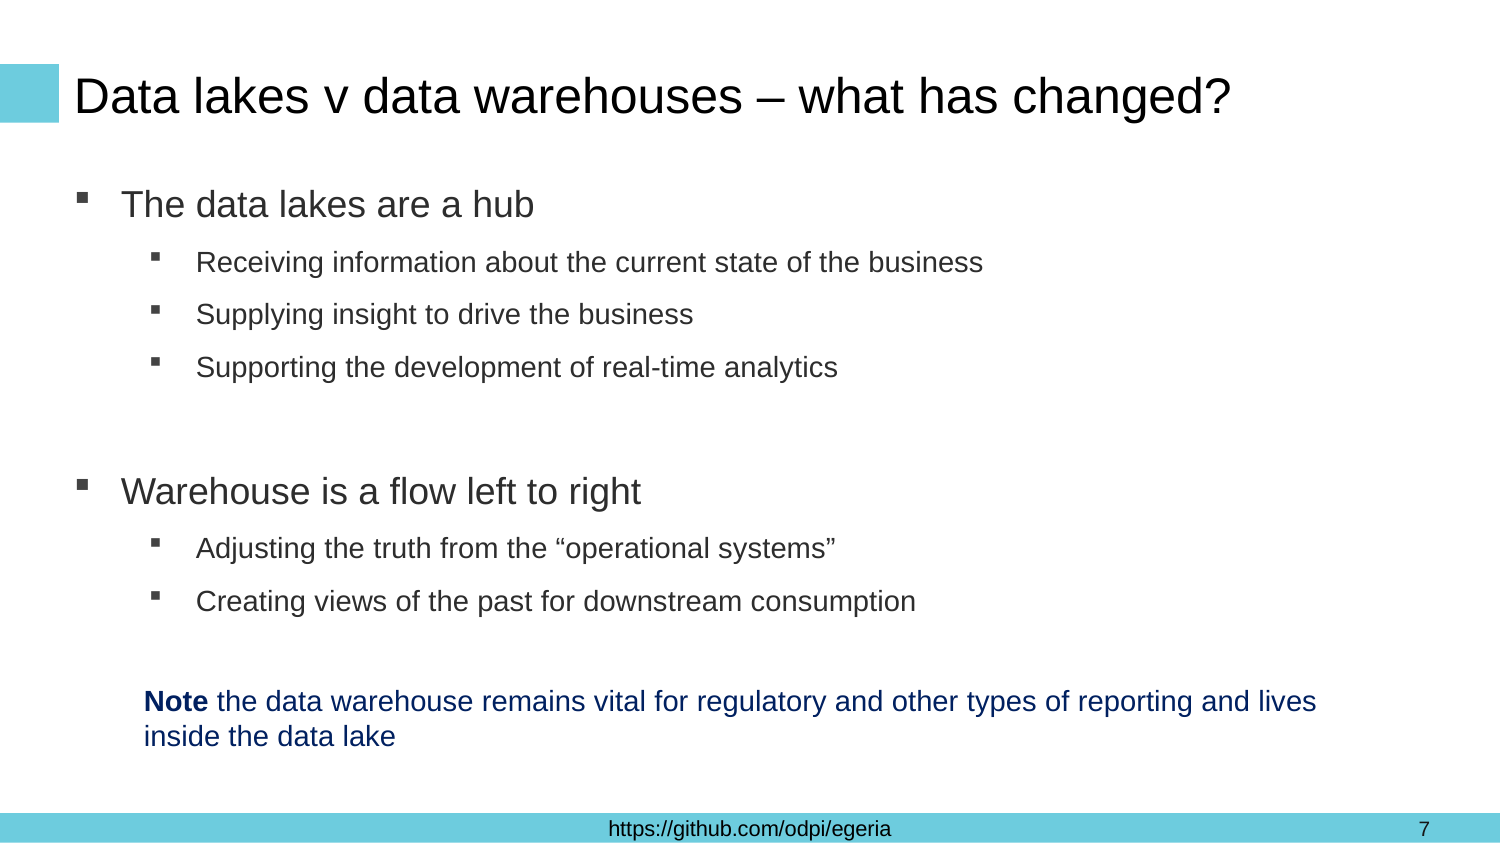

# Data lakes v data warehouses – what has changed?
The data lakes are a hub
Receiving information about the current state of the business
Supplying insight to drive the business
Supporting the development of real-time analytics

Warehouse is a flow left to right
Adjusting the truth from the “operational systems”
Creating views of the past for downstream consumption
Note the data warehouse remains vital for regulatory and other types of reporting and lives inside the data lake
7